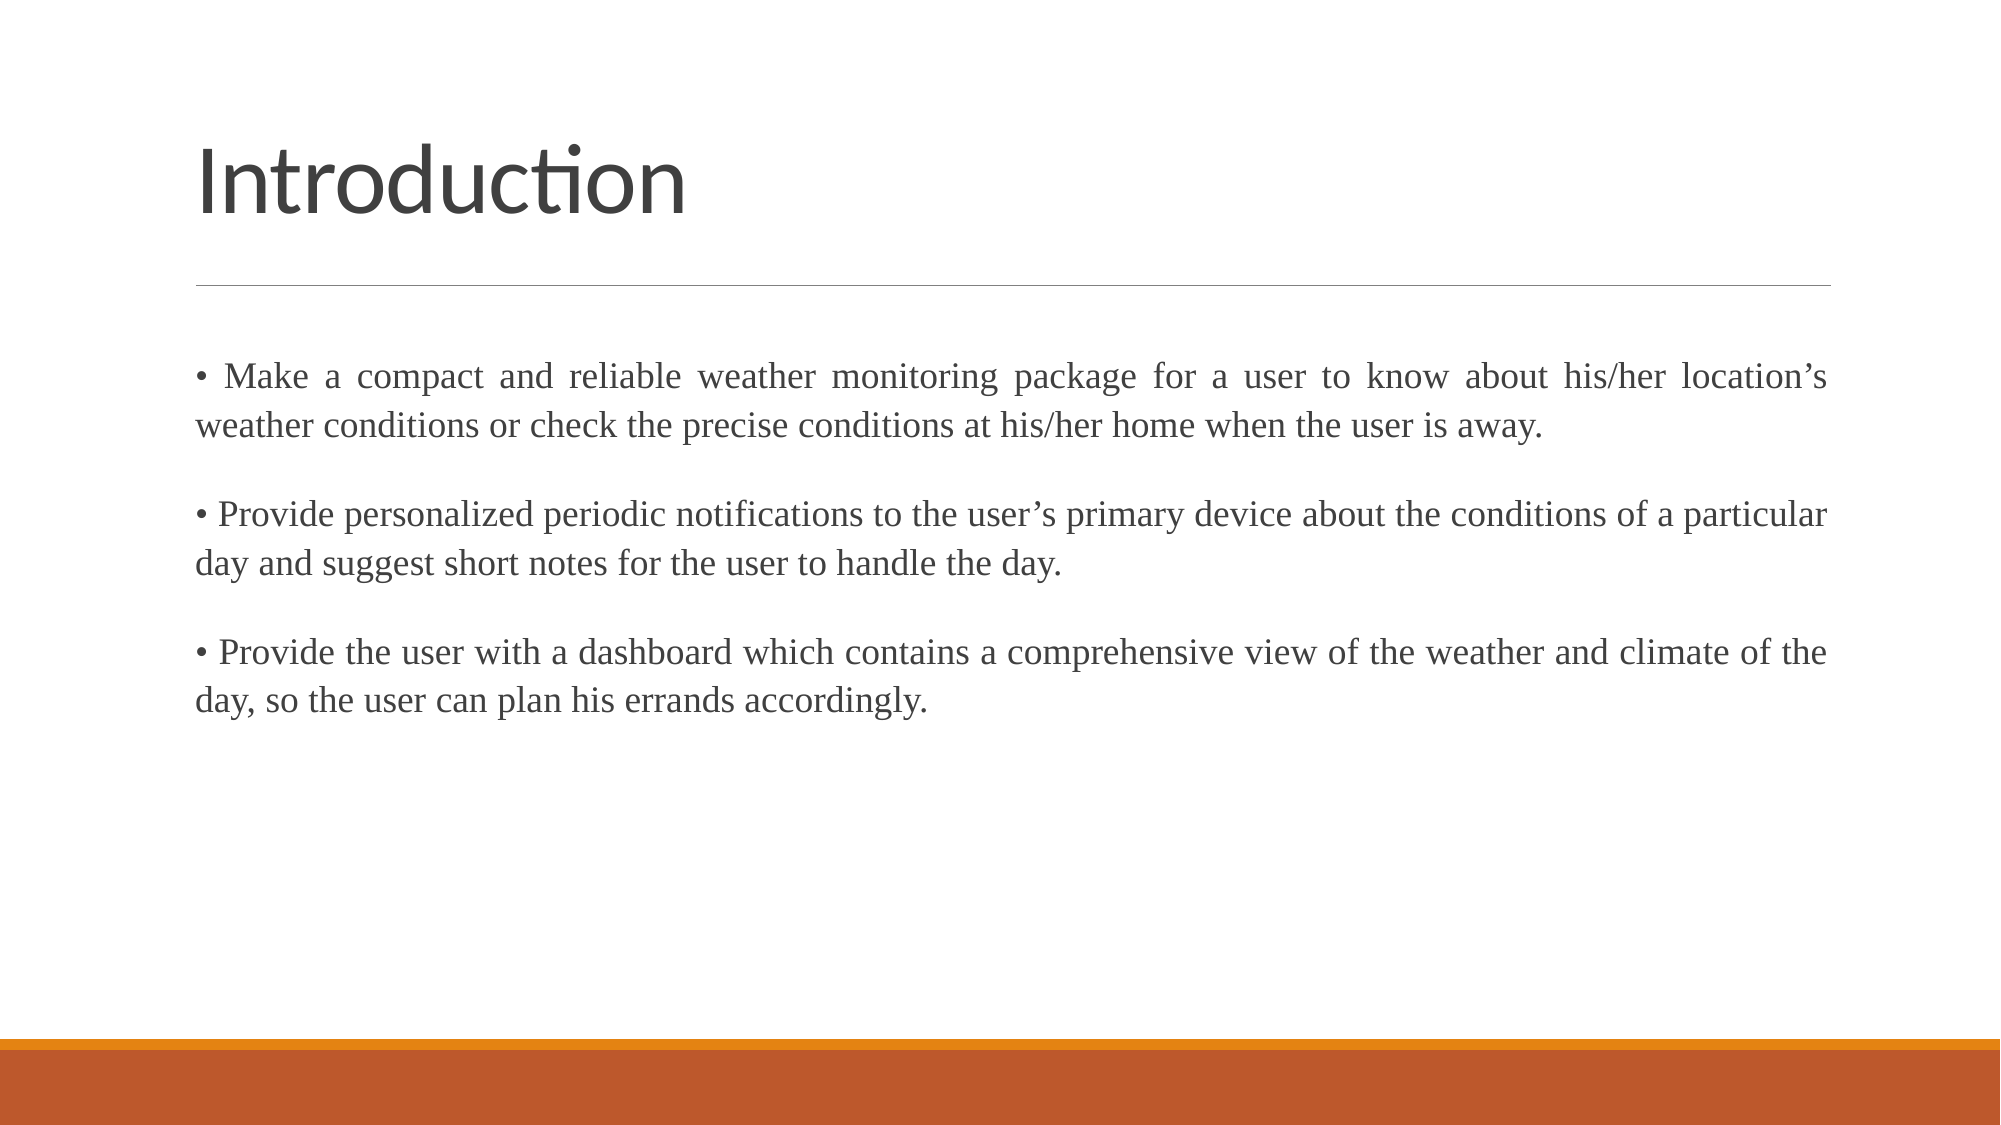

# Introduction
• Make a compact and reliable weather monitoring package for a user to know about his/her location’s weather conditions or check the precise conditions at his/her home when the user is away.
• Provide personalized periodic notifications to the user’s primary device about the conditions of a particular day and suggest short notes for the user to handle the day.
• Provide the user with a dashboard which contains a comprehensive view of the weather and climate of the day, so the user can plan his errands accordingly.